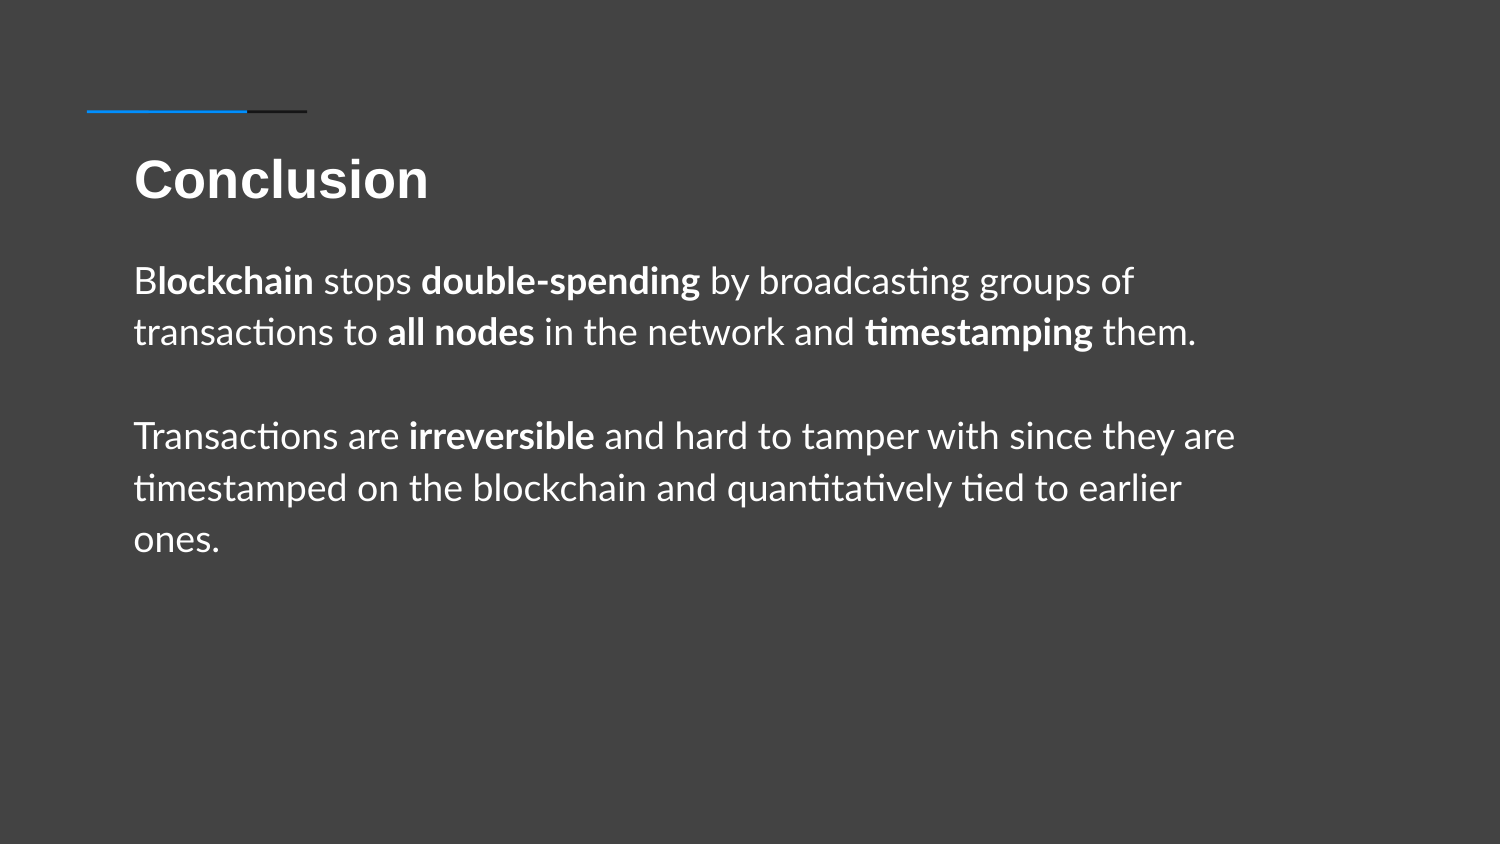

# Conclusion
Blockchain stops double-spending by broadcasting groups of transactions to all nodes in the network and timestamping them.

Transactions are irreversible and hard to tamper with since they are timestamped on the blockchain and quantitatively tied to earlier ones.